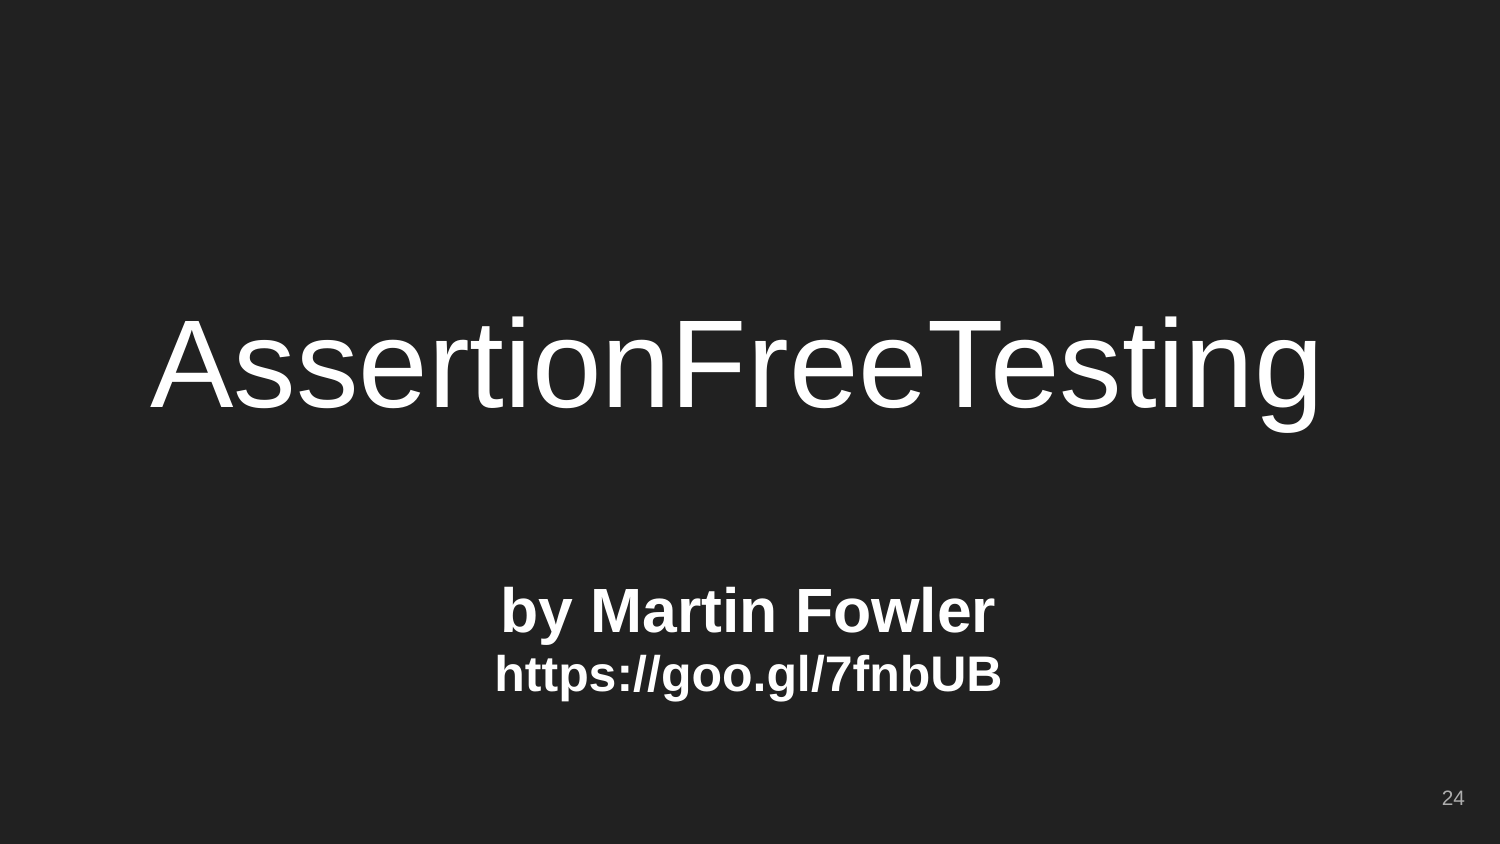

# AssertionFreeTesting
by Martin Fowler
https://goo.gl/7fnbUB
24